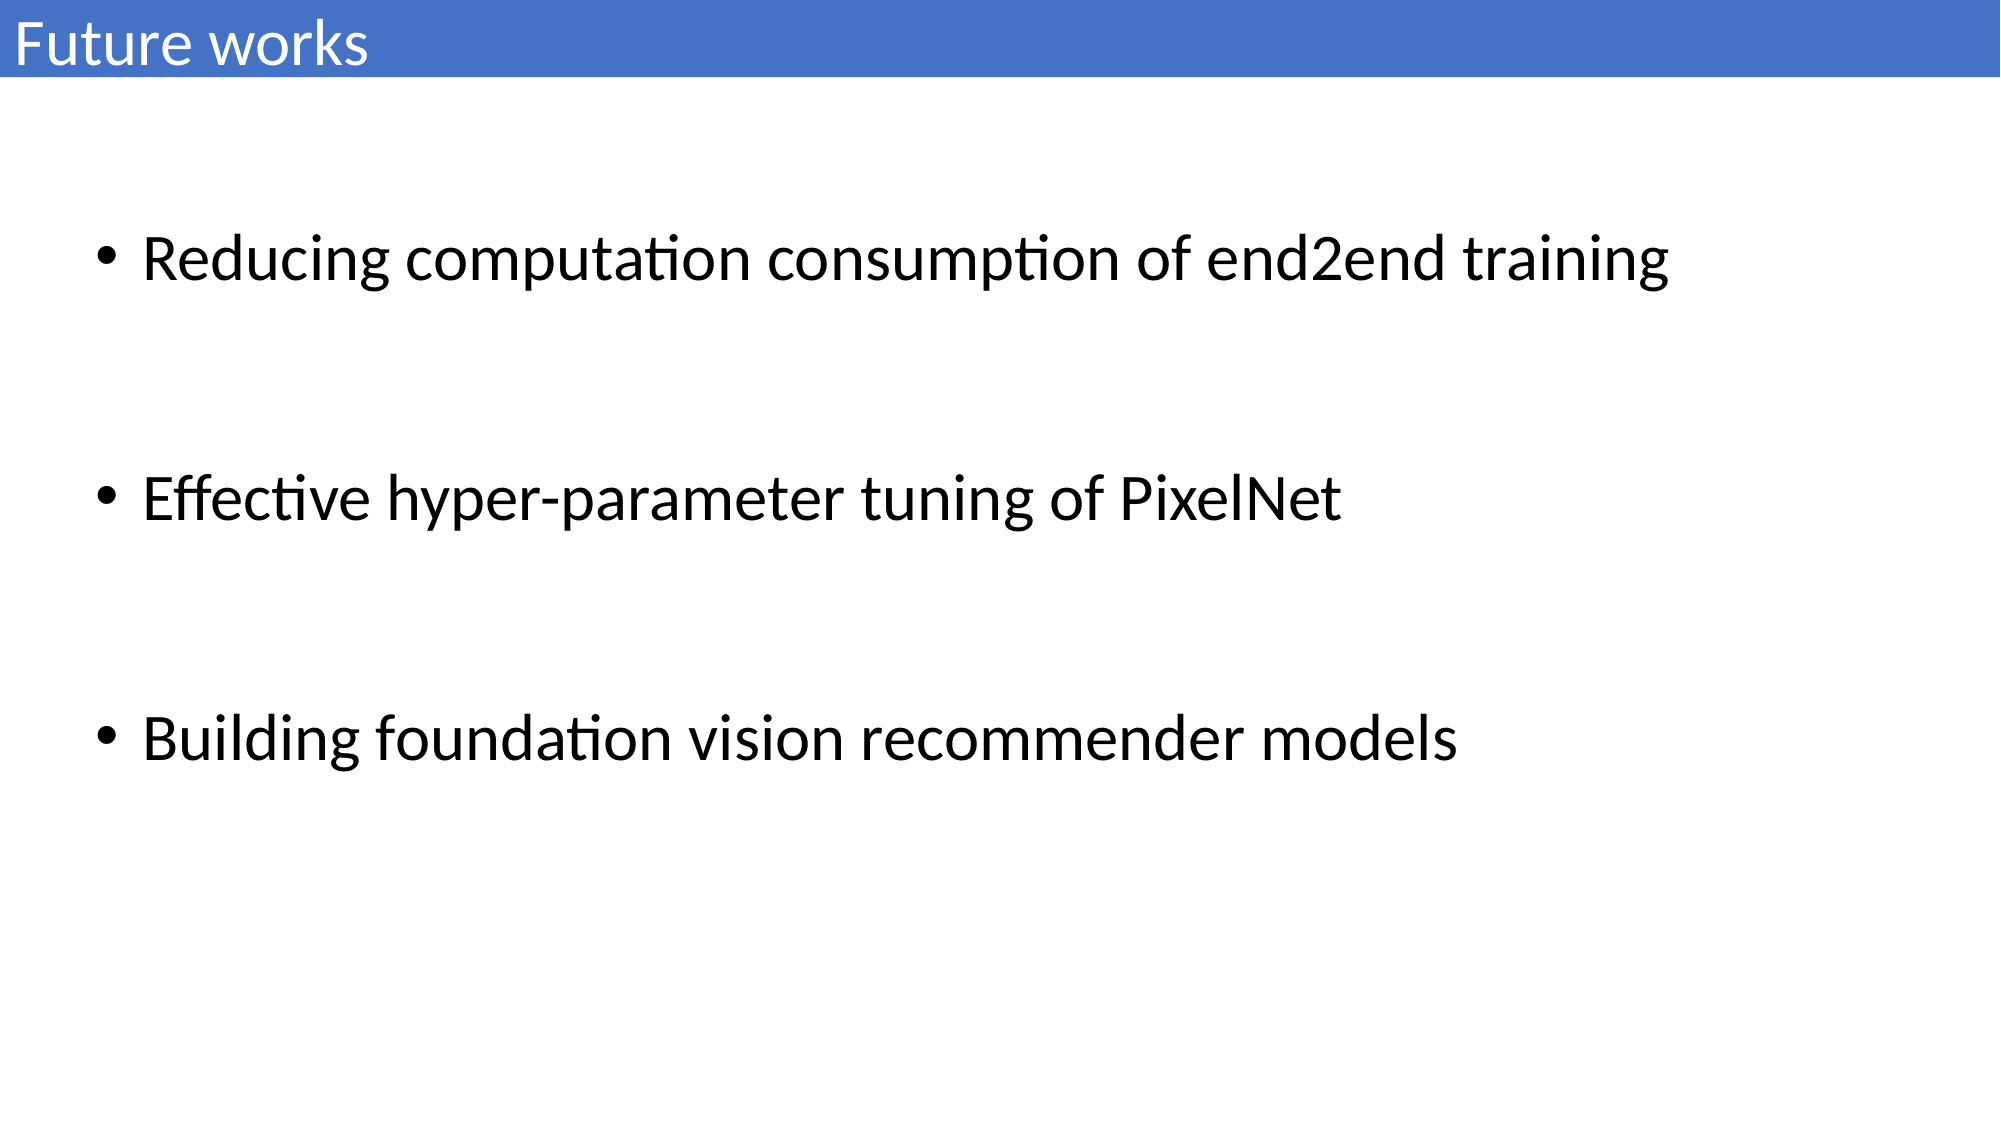

Future works
Reducing computation consumption of end2end training

Effective hyper-parameter tuning of PixelNet

Building foundation vision recommender models